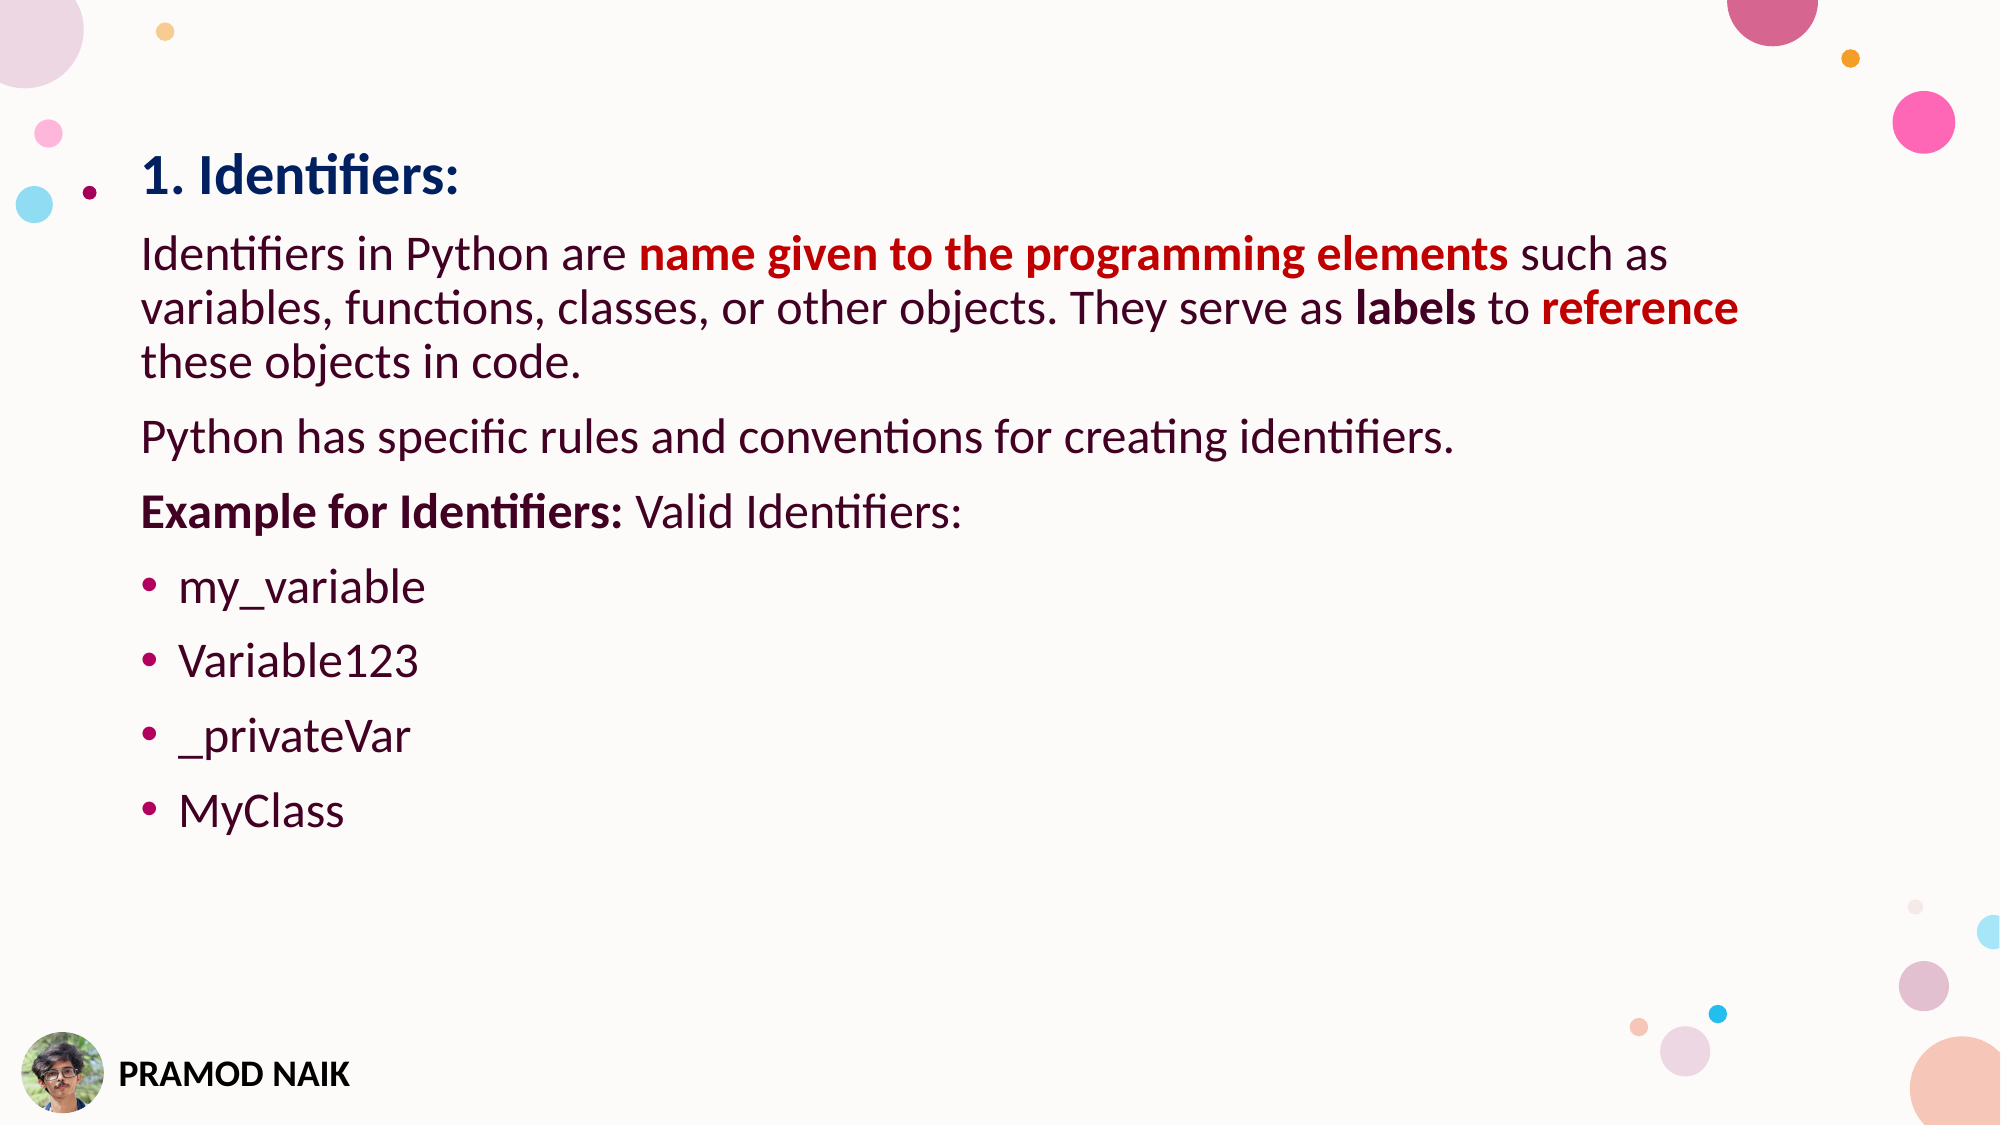

1. Identifiers:
Identifiers in Python are name given to the programming elements such as variables, functions, classes, or other objects. They serve as labels to reference these objects in code.
Python has specific rules and conventions for creating identifiers.
Example for Identifiers: Valid Identifiers:
my_variable
Variable123
_privateVar
MyClass